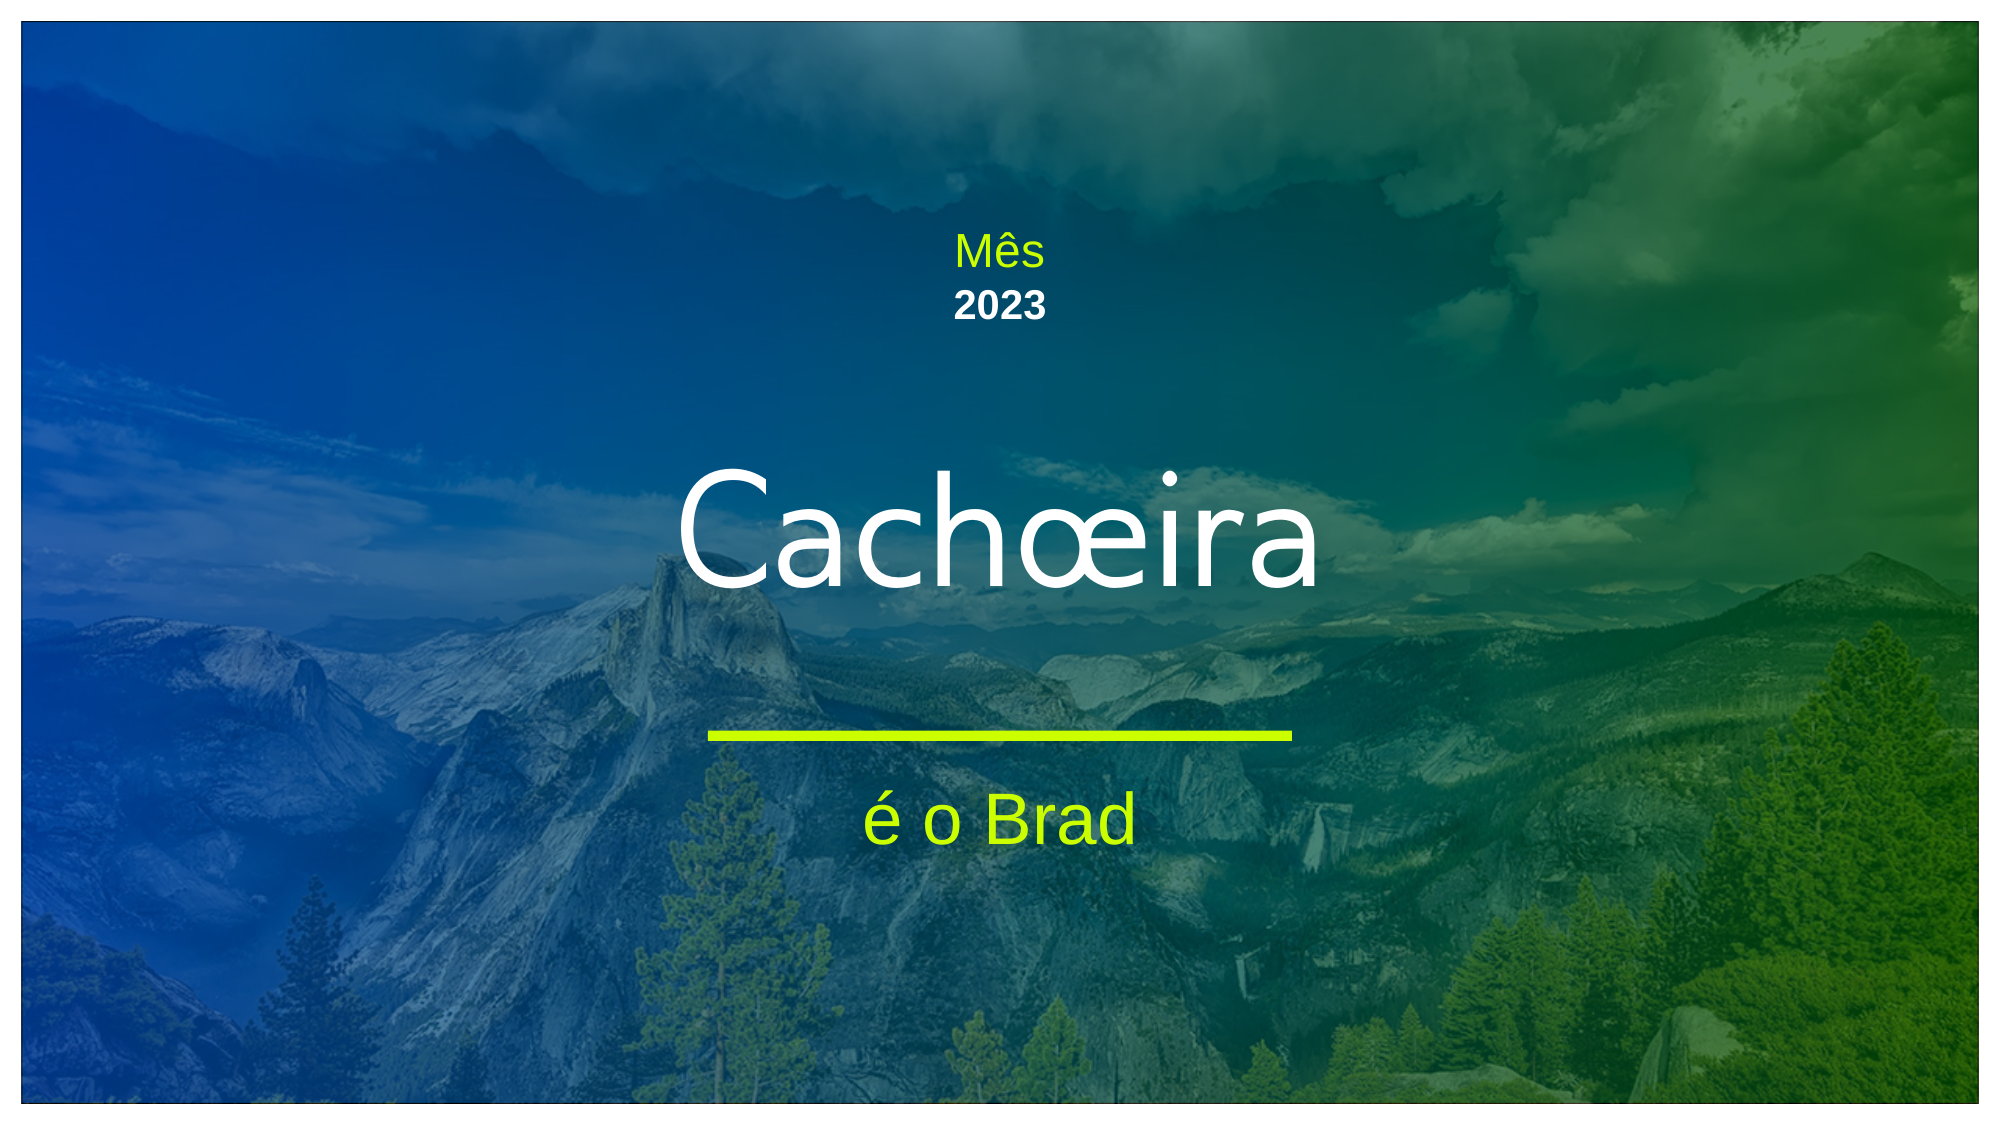

Mês
2023
# Cachoeira
é o Brad